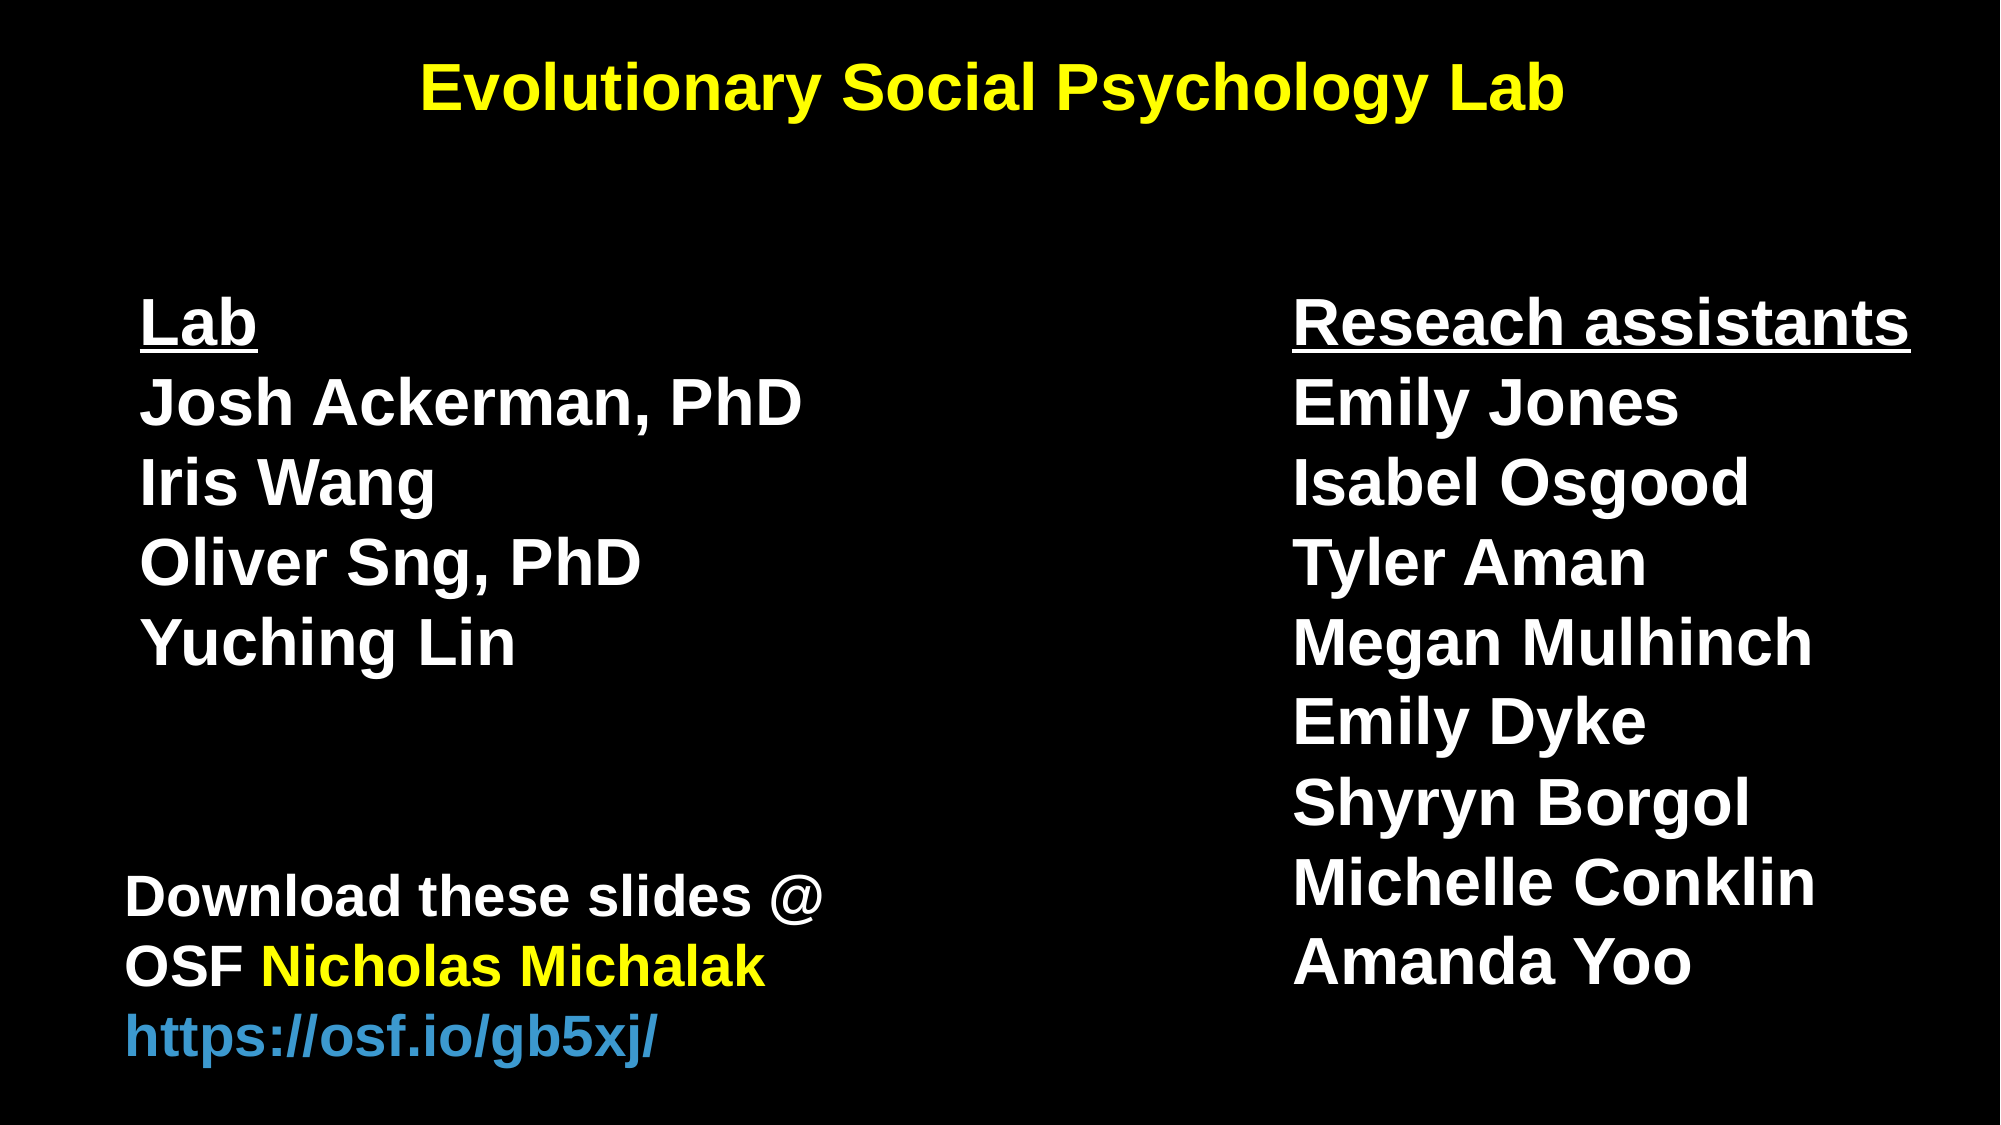

Evolutionary Social Psychology Lab
Lab
Josh Ackerman, PhD
Iris Wang
Oliver Sng, PhD
Yuching Lin
Reseach assistants
Emily Jones
Isabel Osgood
Tyler Aman
Megan Mulhinch
Emily Dyke
Shyryn Borgol
Michelle Conklin
Amanda Yoo
Download these slides @ OSF Nicholas Michalak https://osf.io/gb5xj/